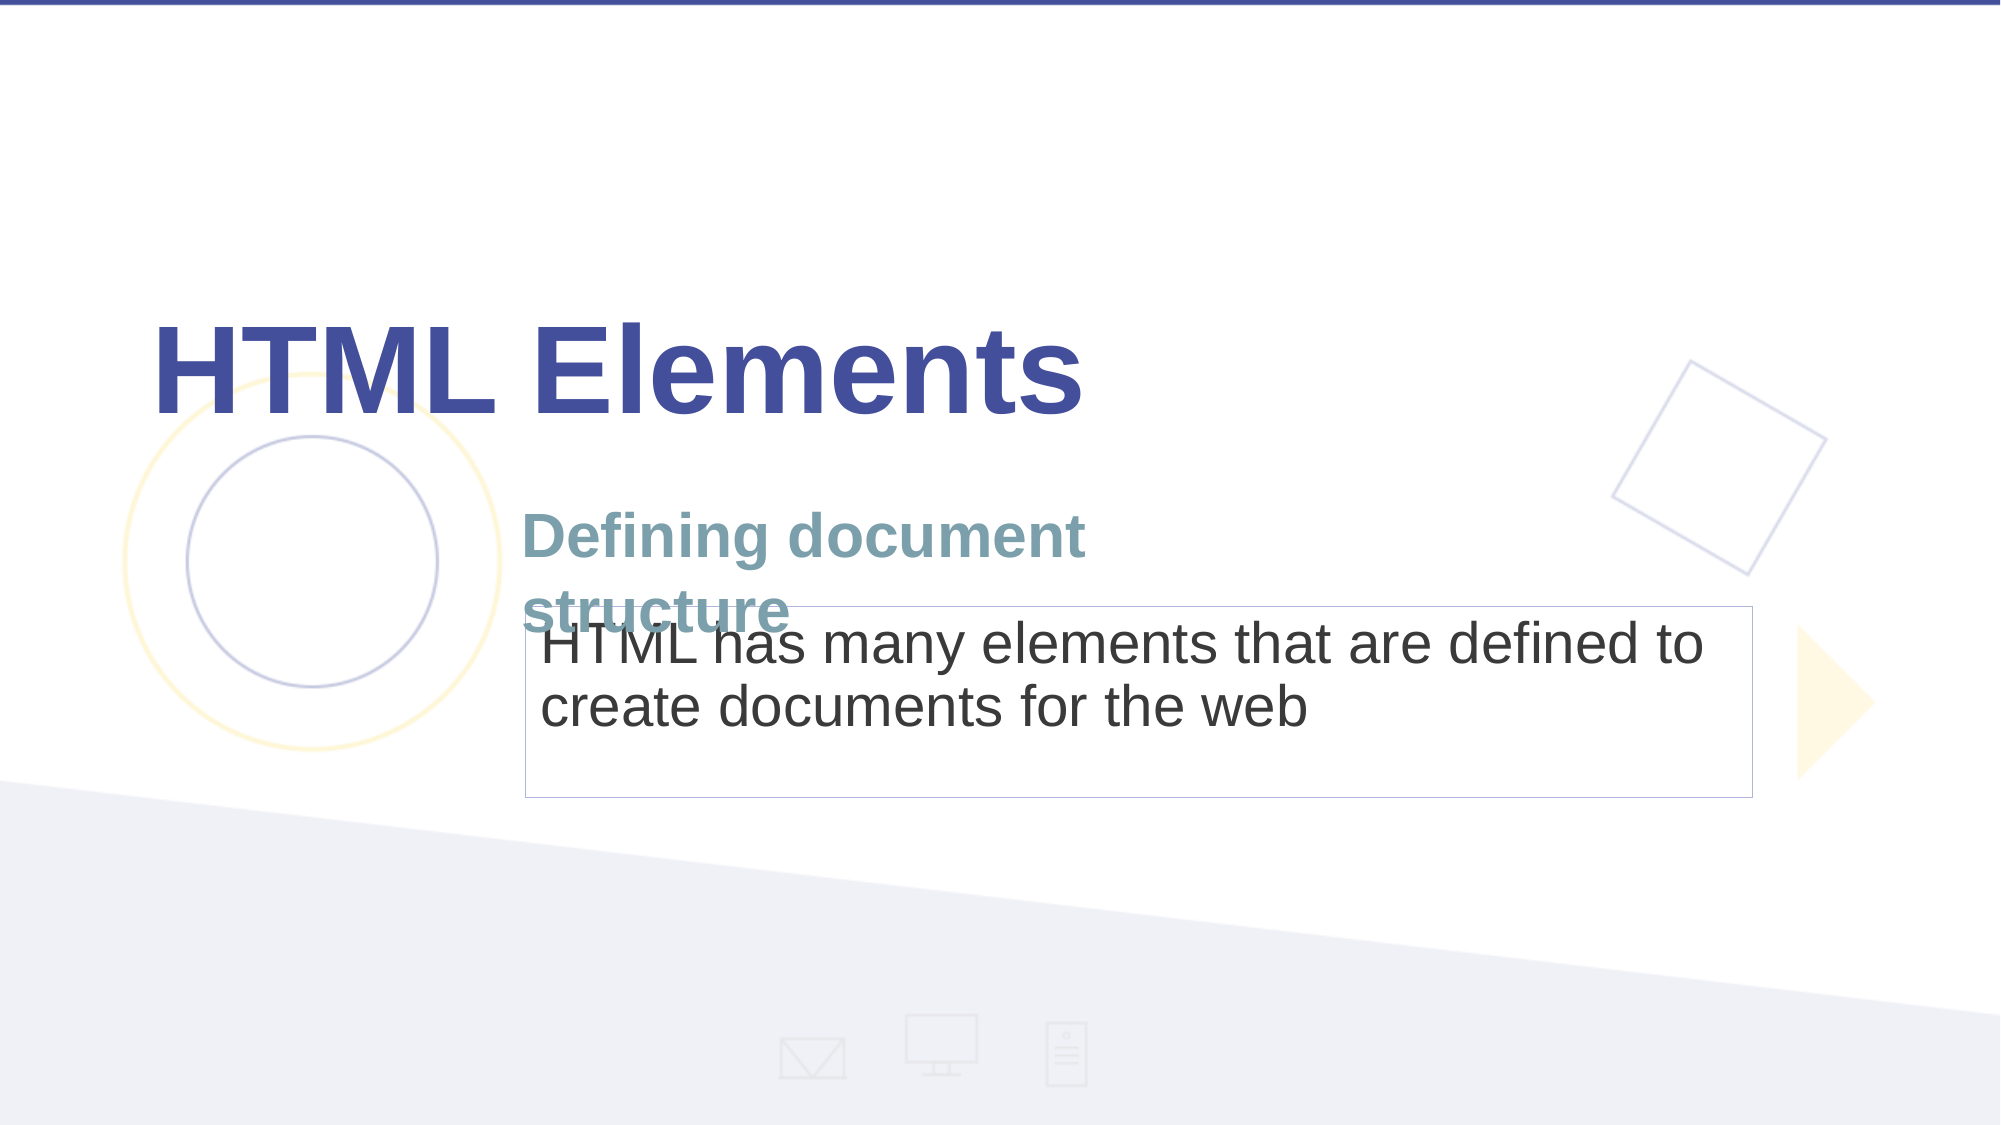

# HTML Elements
Defining document structure
HTML has many elements that are defined to create documents for the web